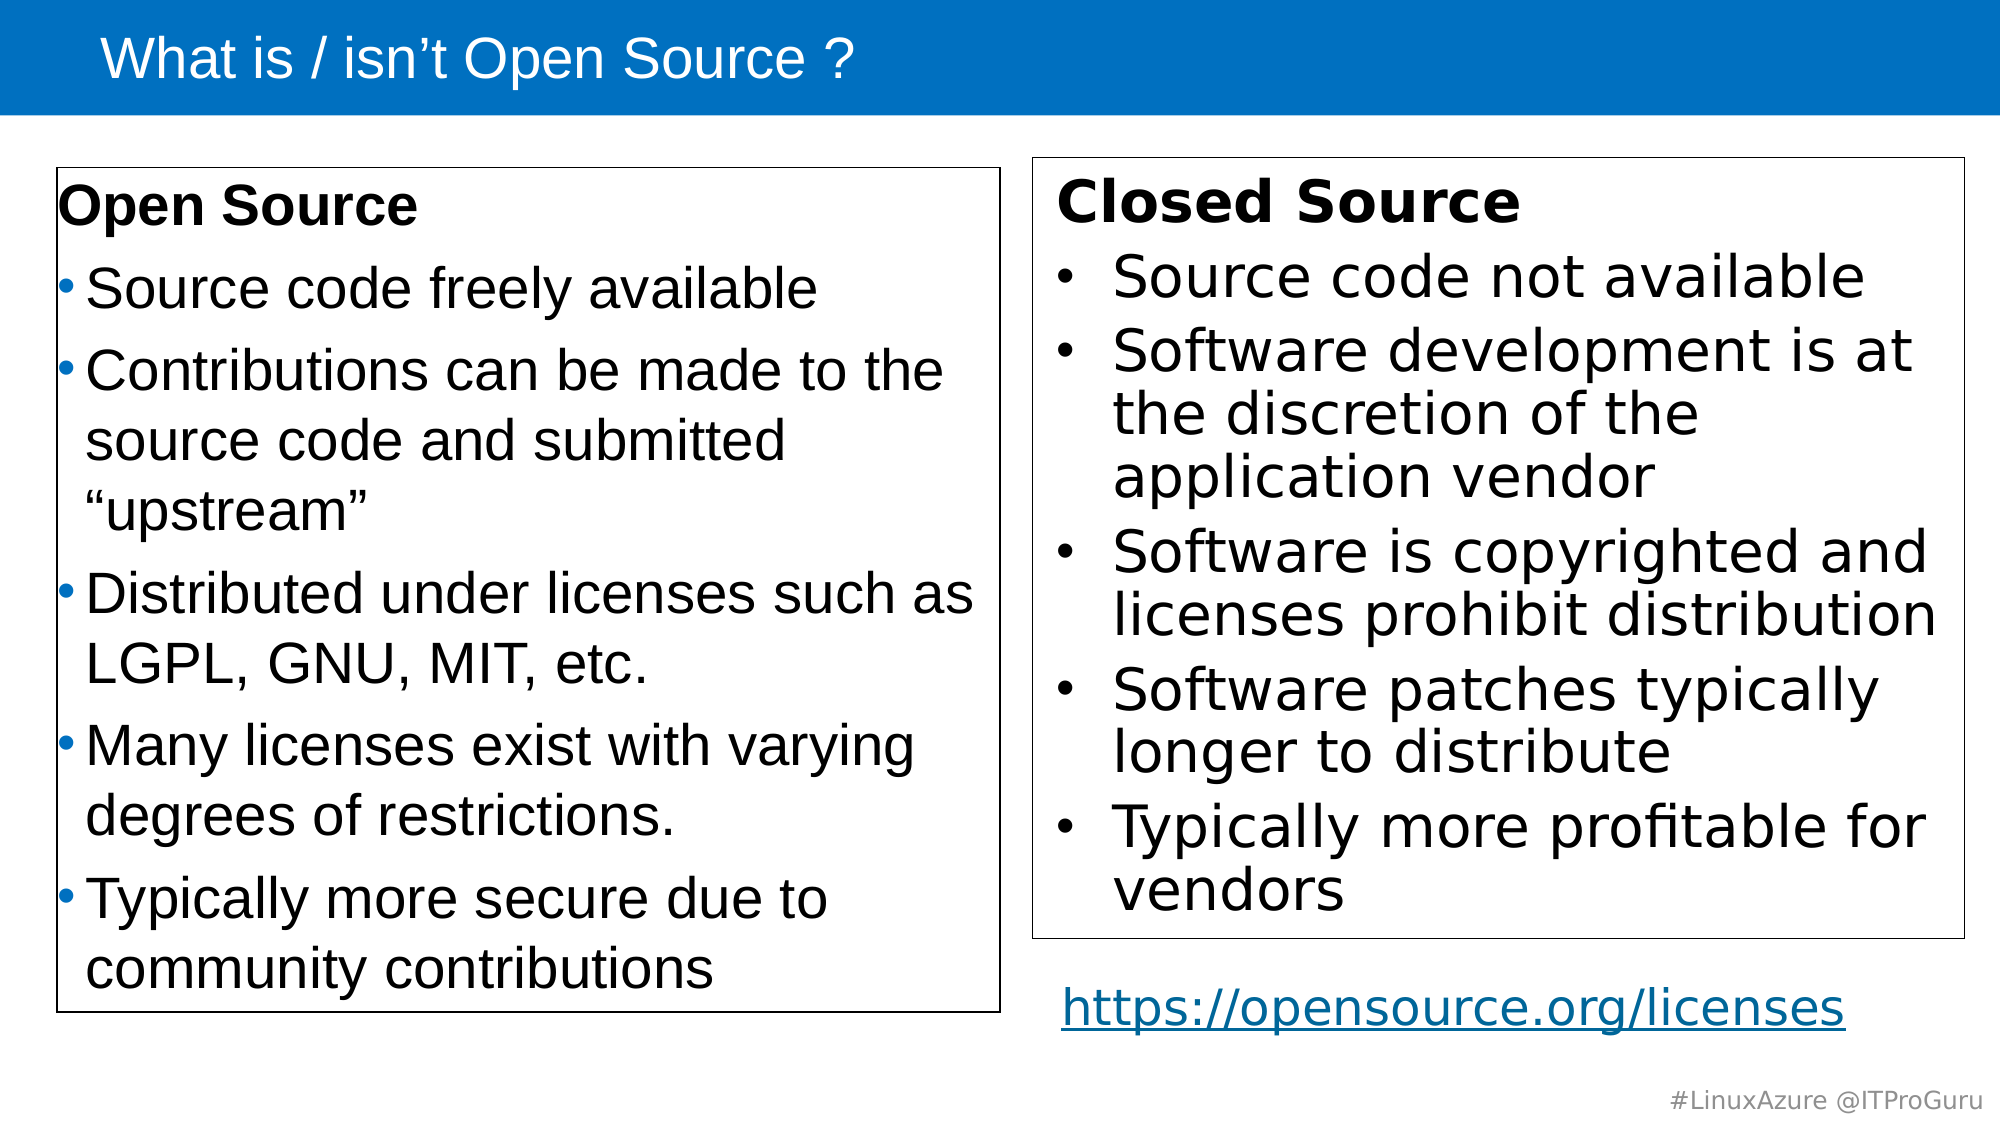

# What is / isn’t Open Source ?
Closed Source
Source code not available
Software development is at the discretion of the application vendor
Software is copyrighted and licenses prohibit distribution
Software patches typically longer to distribute
Typically more profitable for vendors
Open Source
Source code freely available
Contributions can be made to the source code and submitted “upstream”
Distributed under licenses such as LGPL, GNU, MIT, etc.
Many licenses exist with varying degrees of restrictions.
Typically more secure due to community contributions
https://opensource.org/licenses